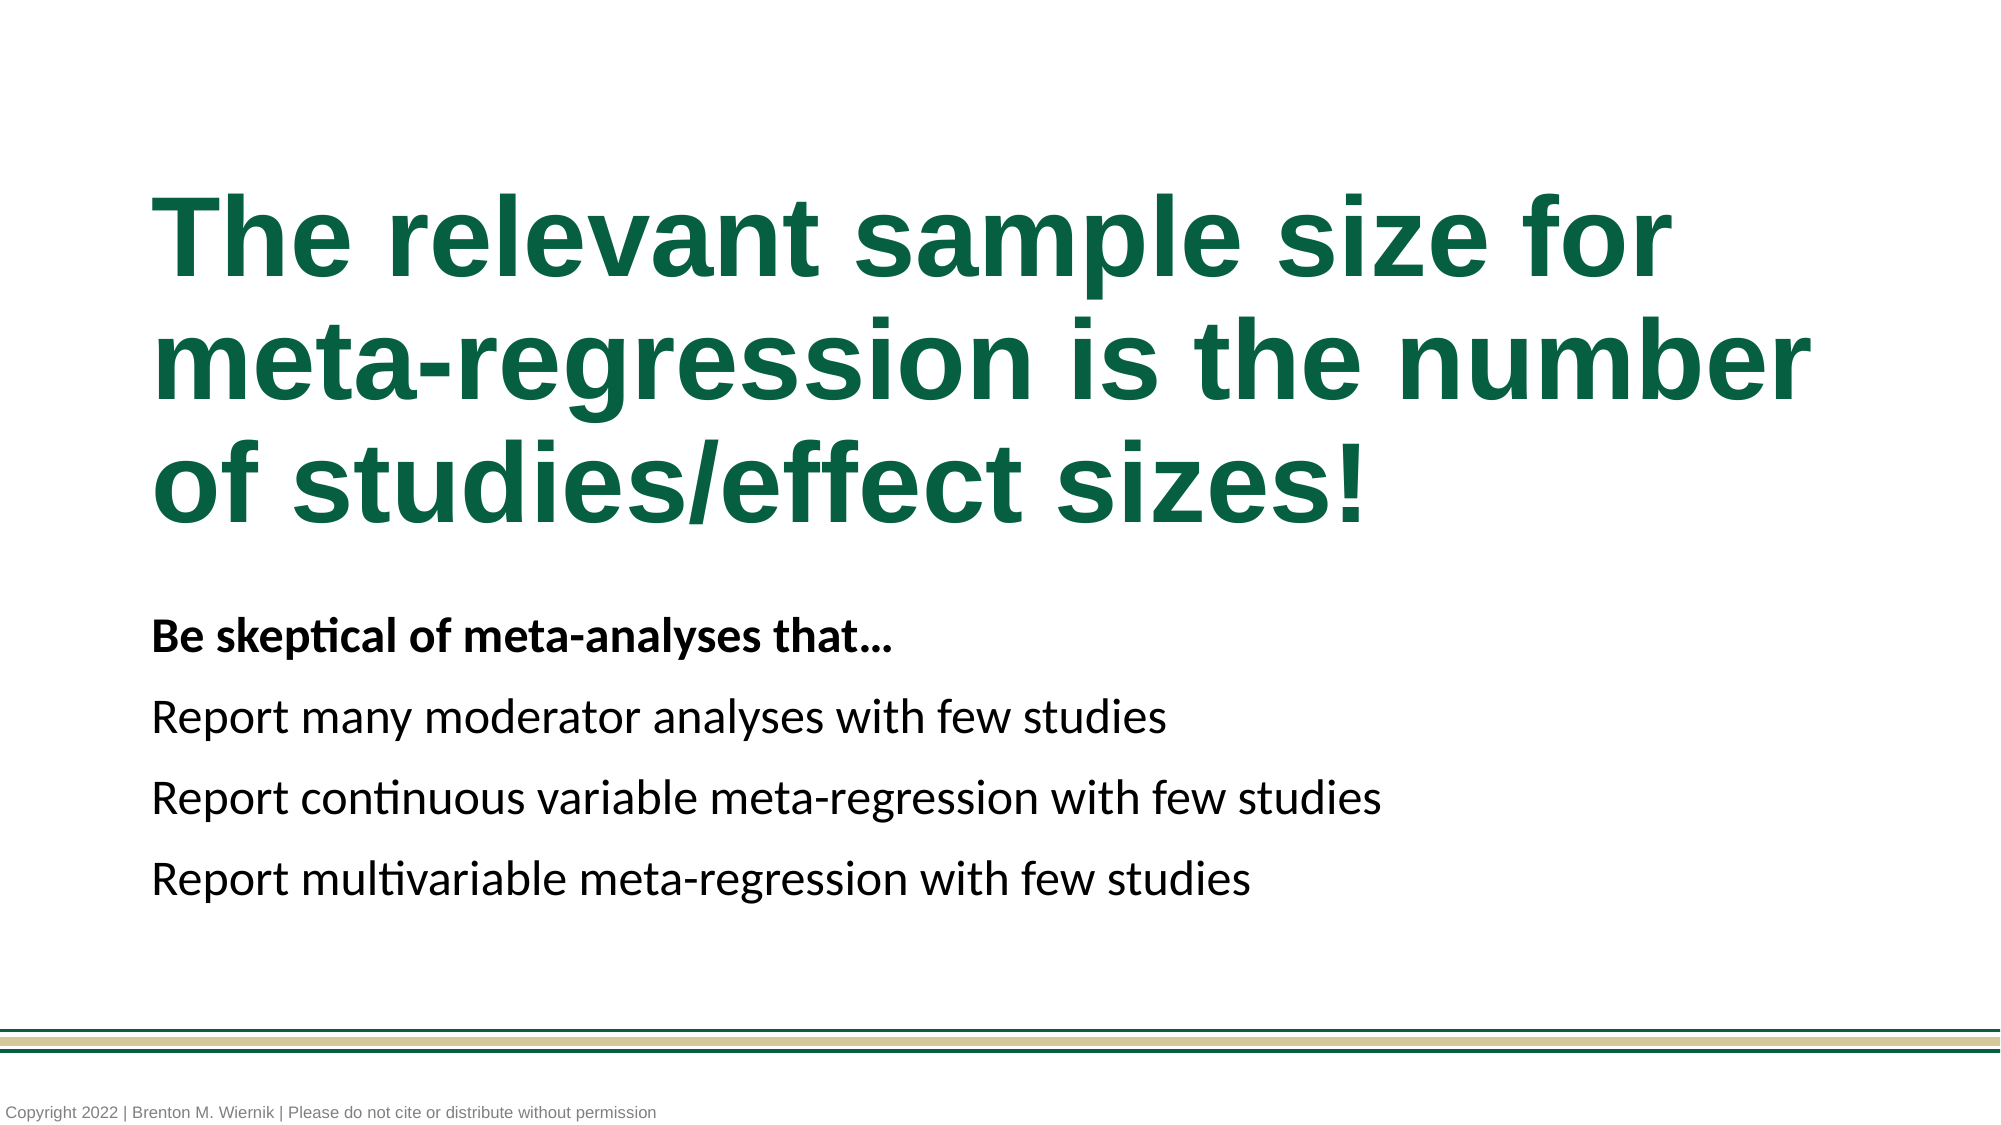

# The relevant sample size for meta-regression is the number of studies/effect sizes!
Be skeptical of meta-analyses that…
Report many moderator analyses with few studies
Report continuous variable meta-regression with few studies
Report multivariable meta-regression with few studies